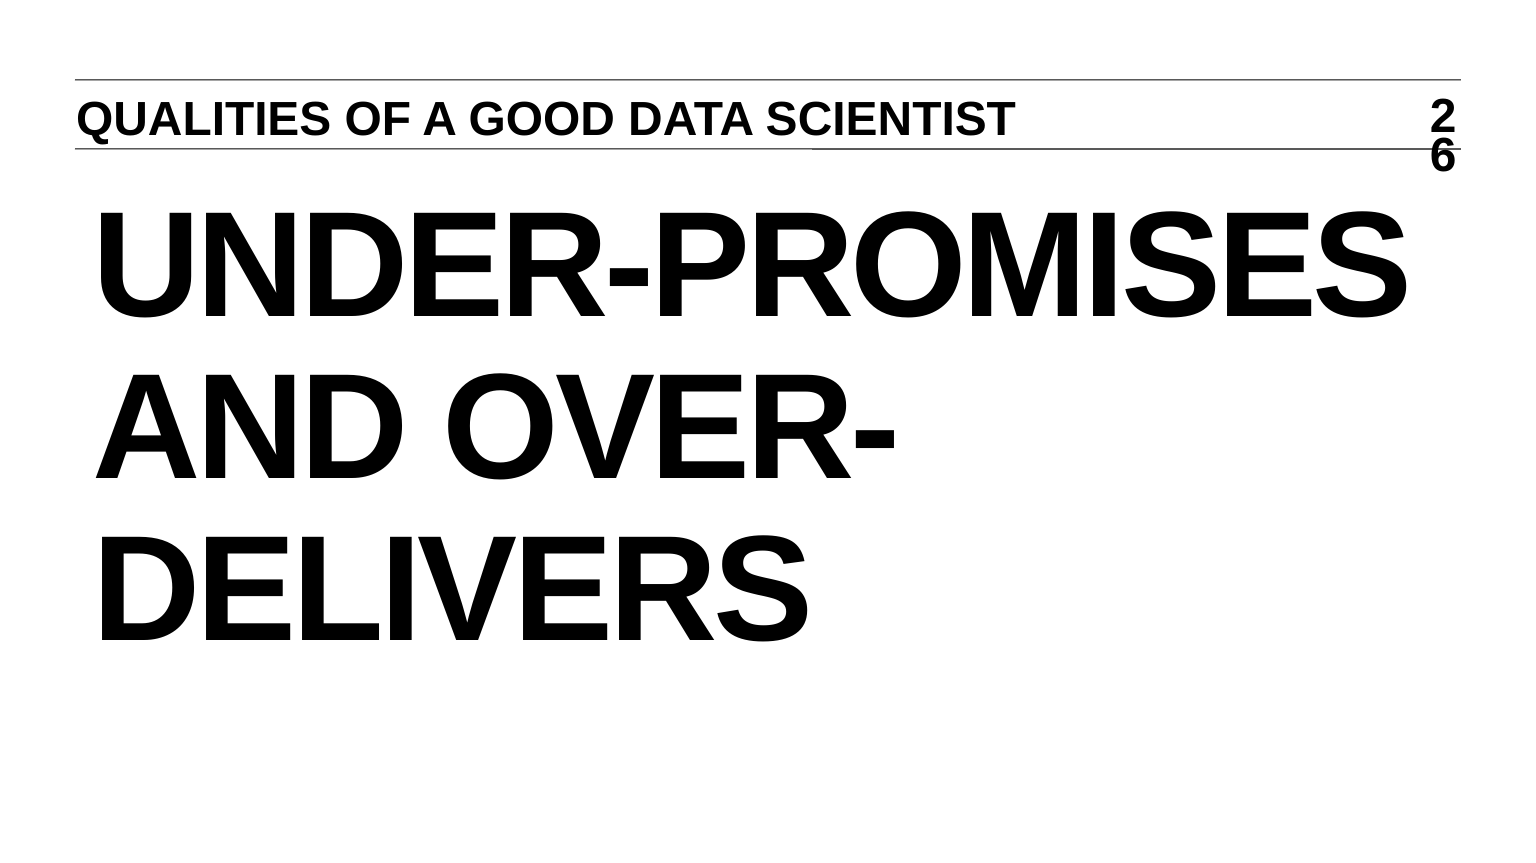

Qualities of a good data scientist
26
# Under-promises and over-delivers